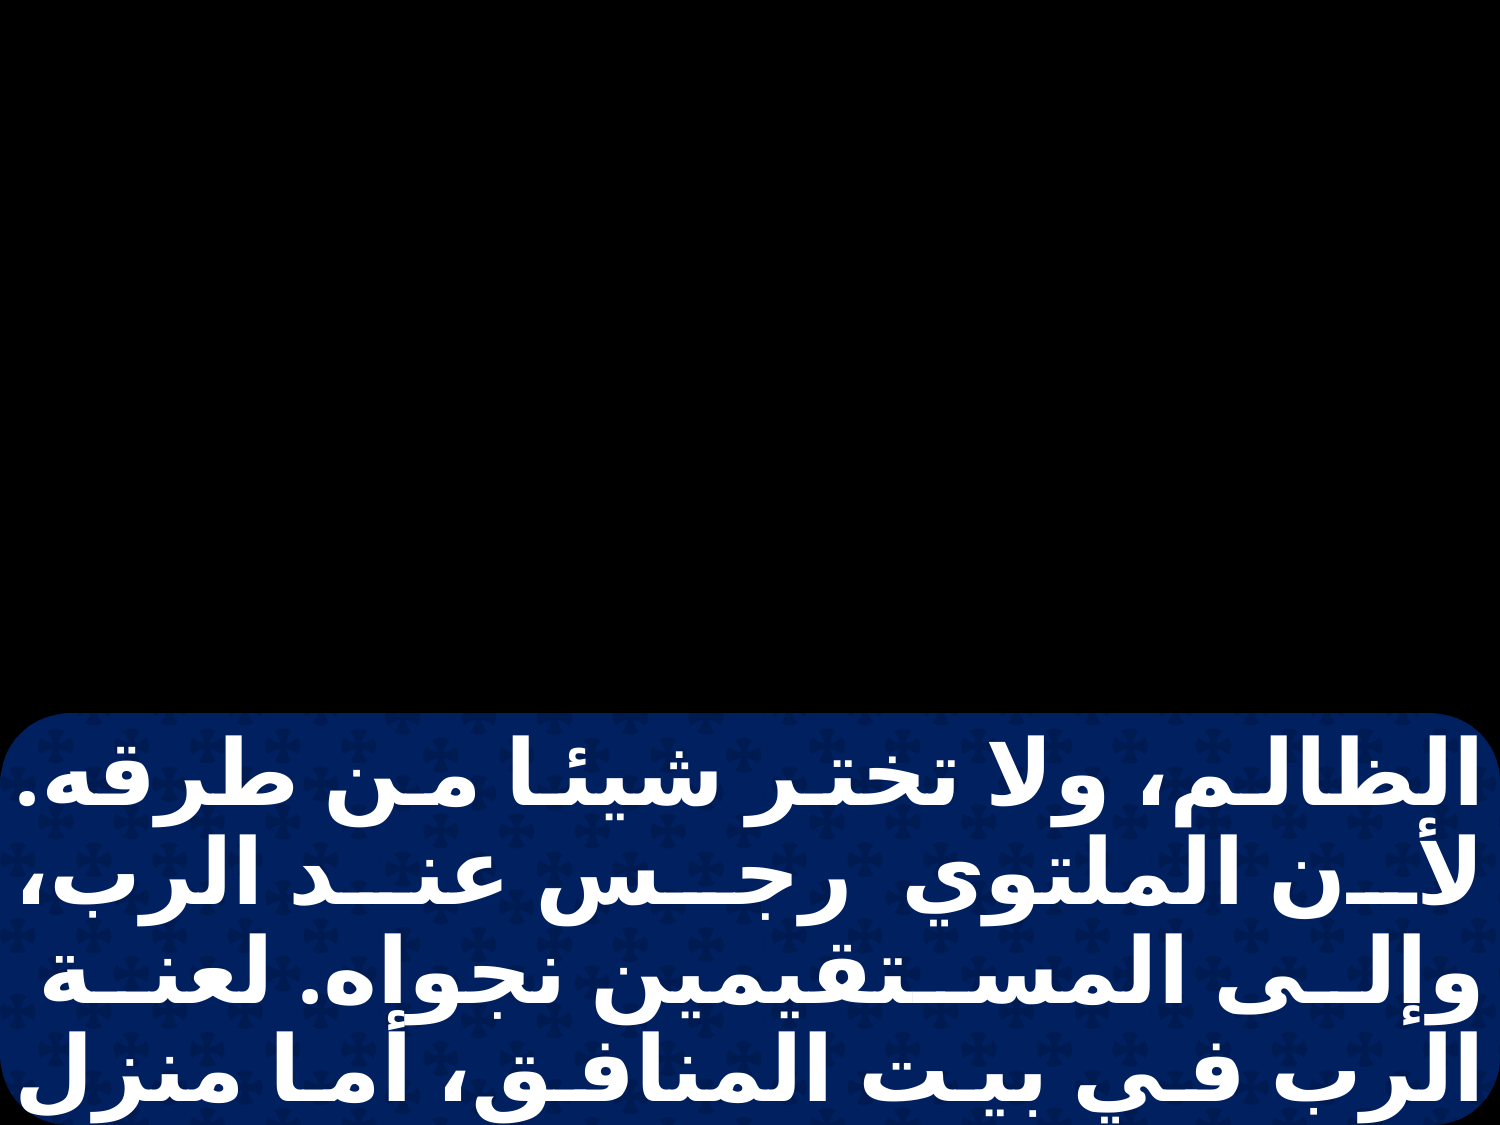

الظالم، ولا تختر شيئا من طرقه. لأن الملتوي  رجس عند الرب، وإلى المستقيمين نجواه. لعنة  الرب في بيت المنافق، أما منزل الصديقين فهو  يباركه. يسخر من الساخرين، وعلى الودعاء يفرغ